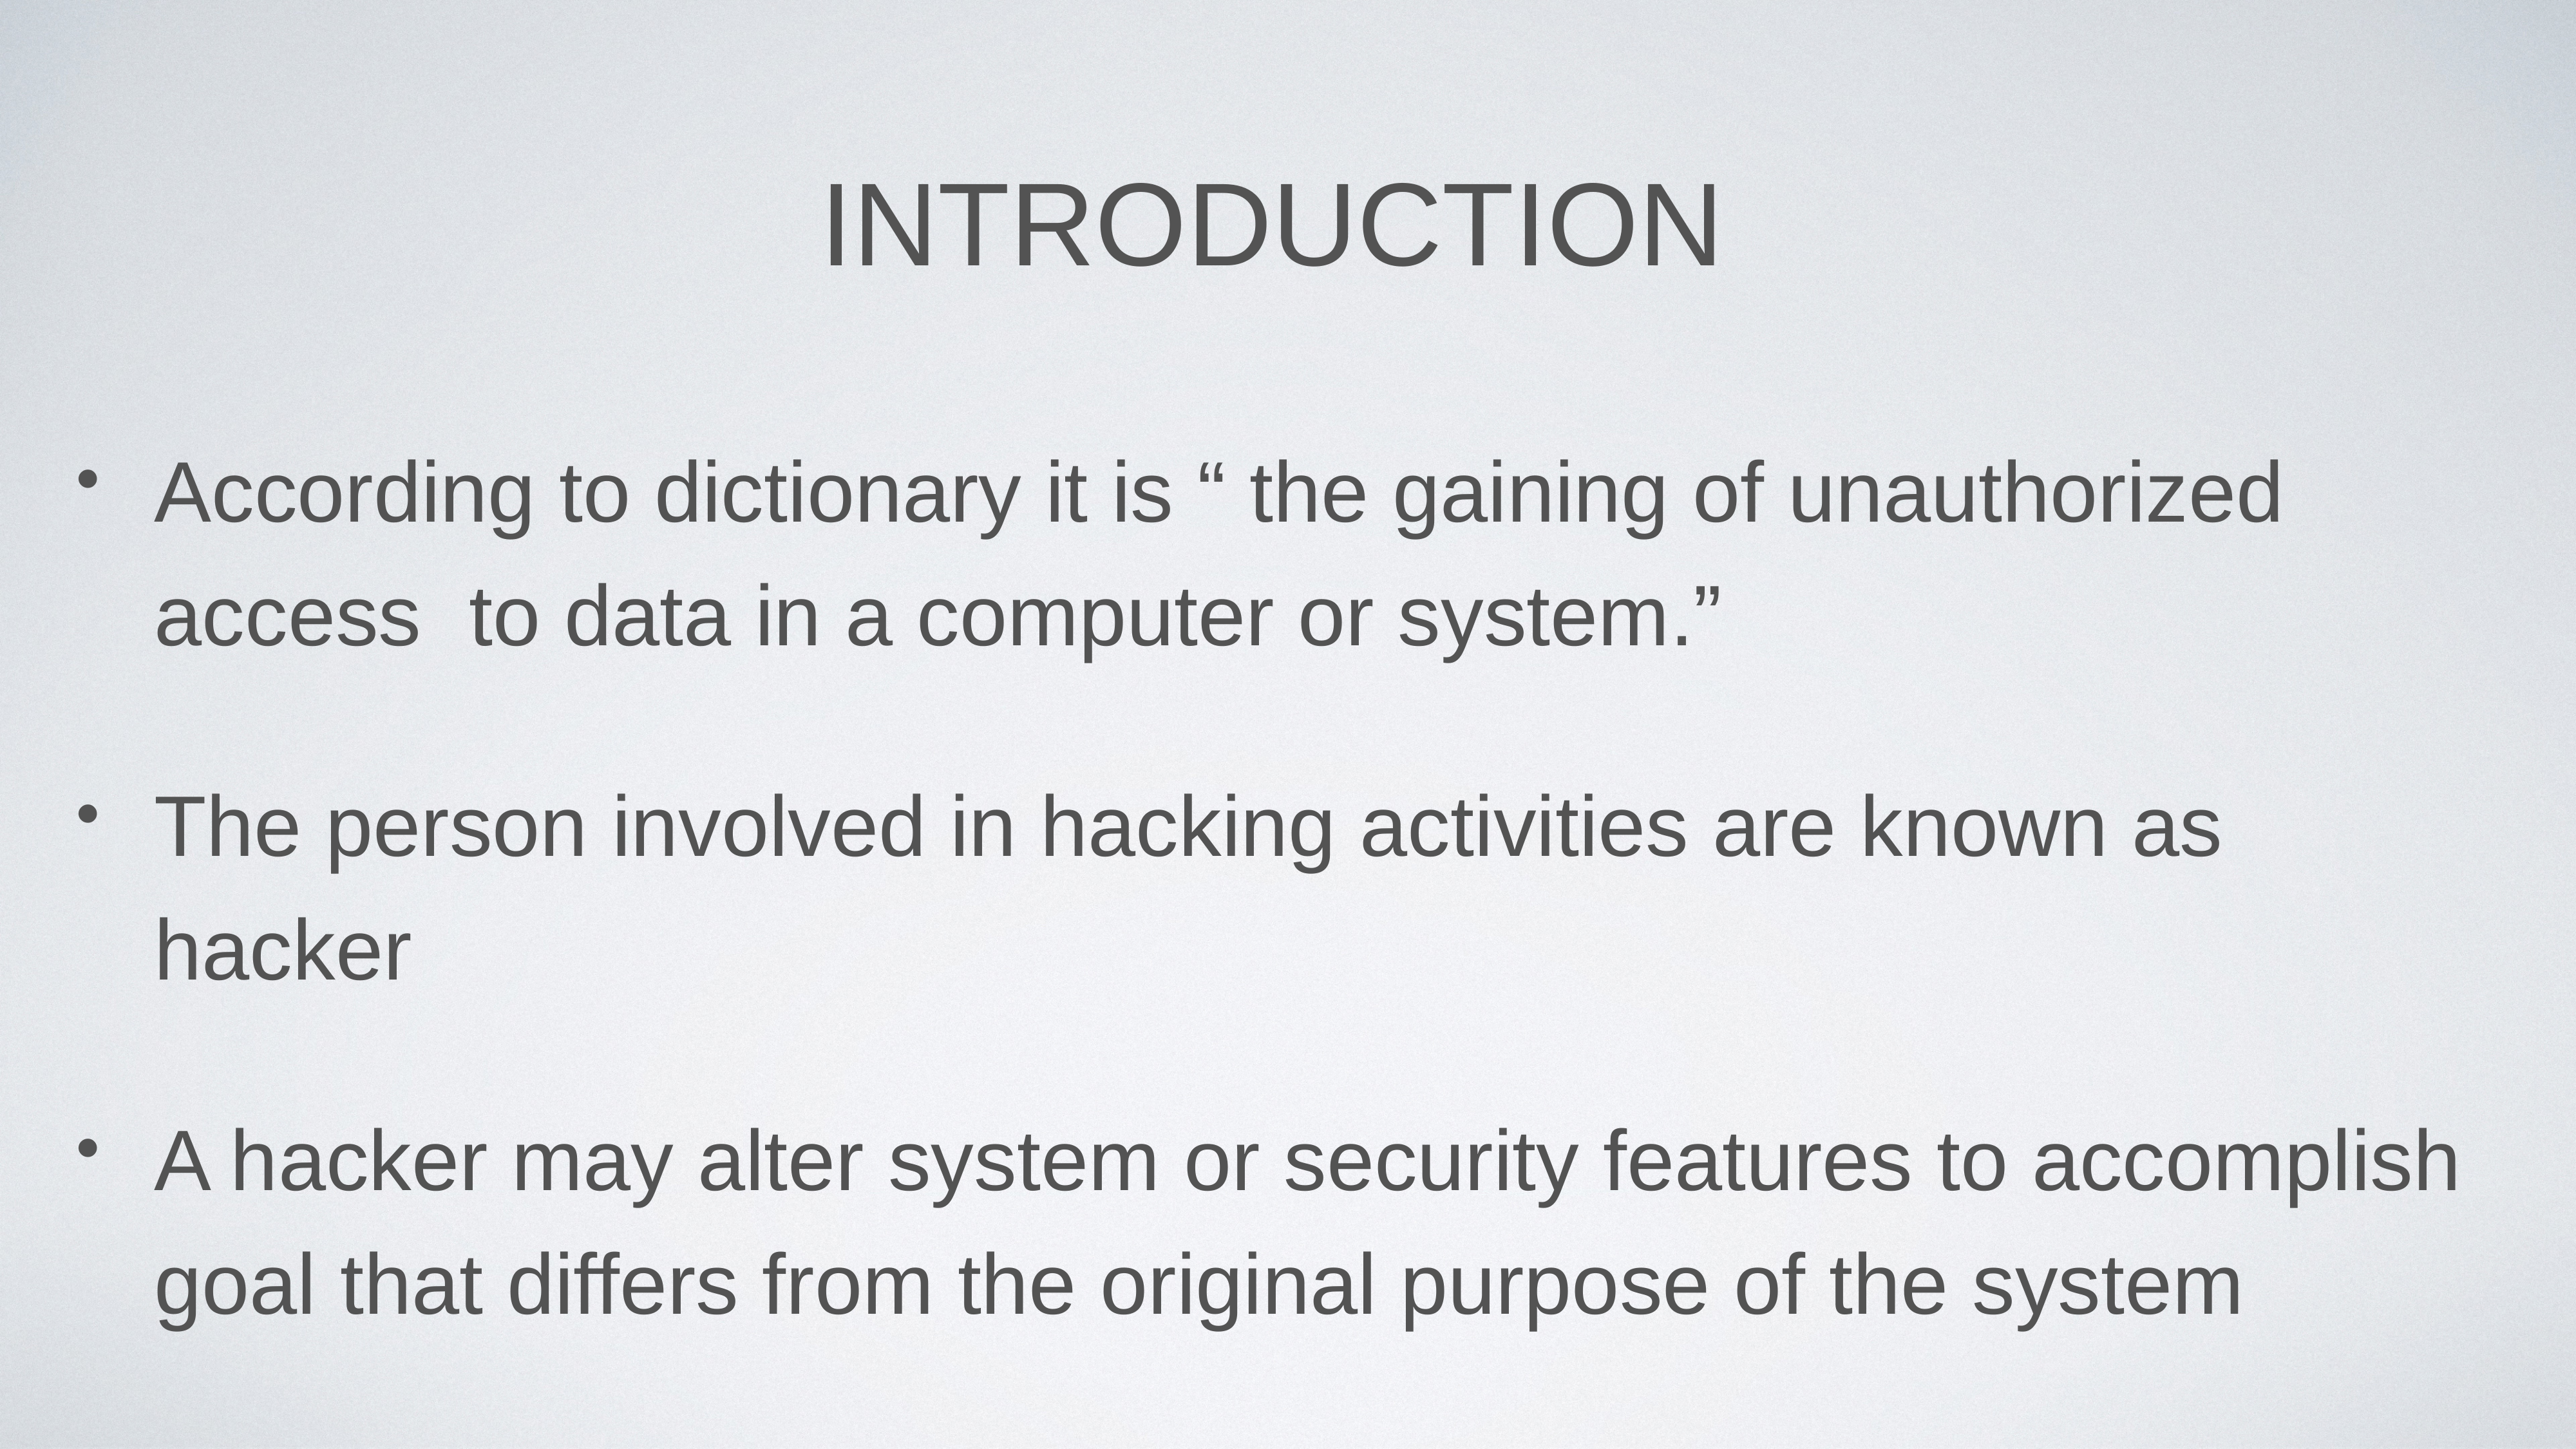

# Introduction
According to dictionary it is “ the gaining of unauthorized access  to data in a computer or system.”
The person involved in hacking activities are known as hacker
A hacker may alter system or security features to accomplish goal that differs from the original purpose of the system